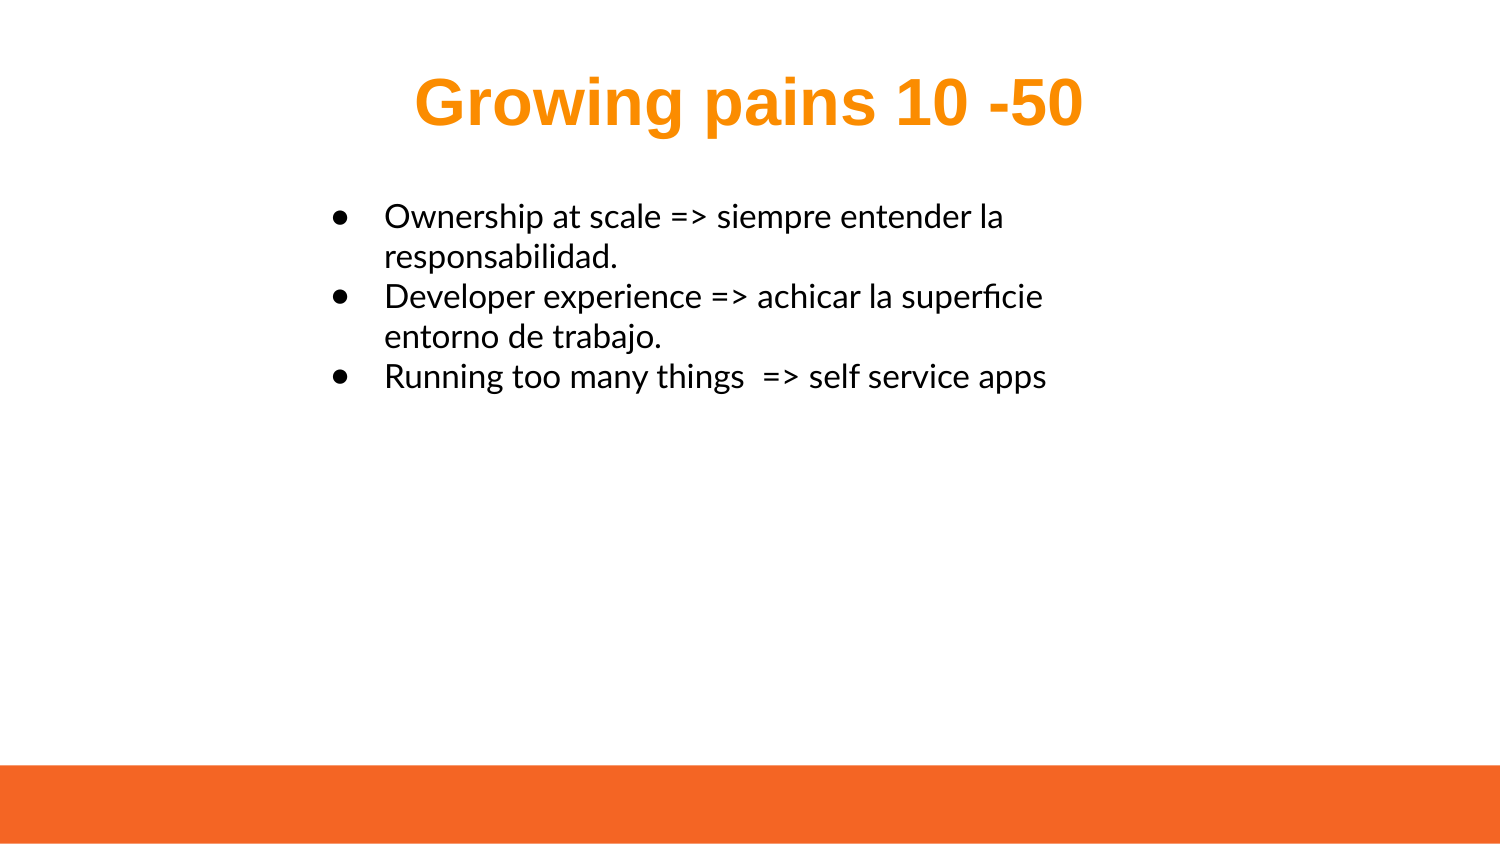

# Growing pains 10 -50
Ownership at scale => siempre entender la responsabilidad.
Developer experience => achicar la superficie entorno de trabajo.
Running too many things  => self service apps